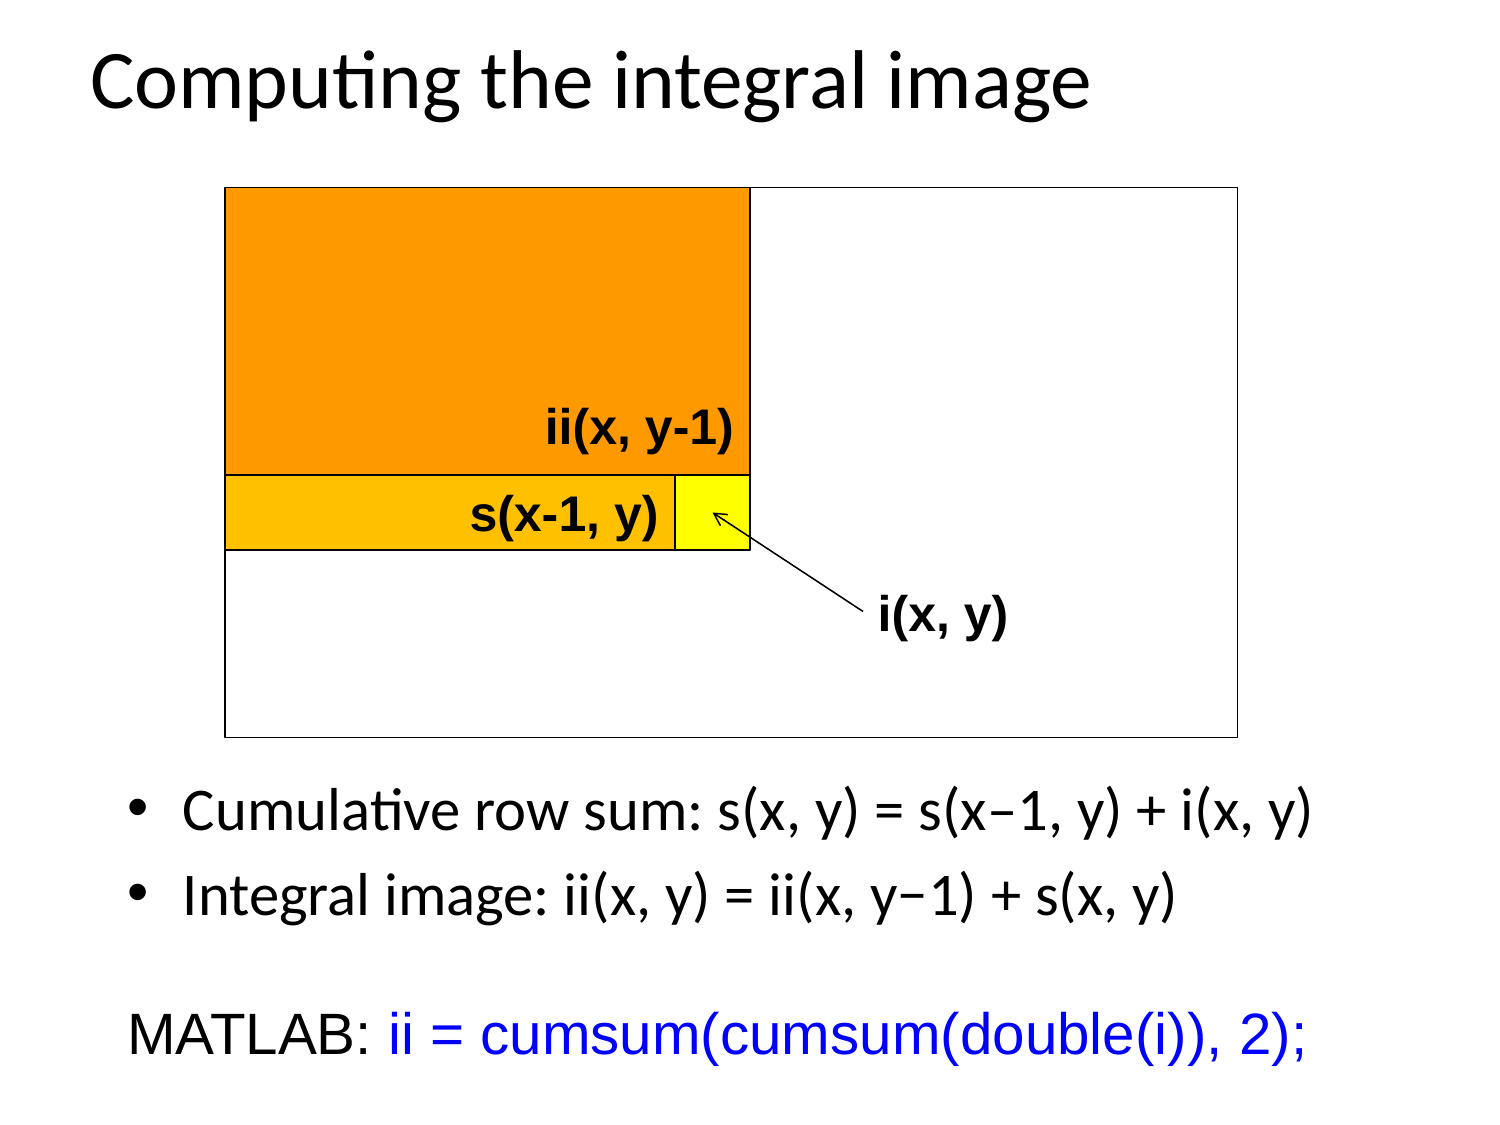

# Computing the integral image

ii(x, y-1)
s(x-1, y)

i(x, y)
Cumulative row sum: s(x, y) = s(x–1, y) + i(x, y)
Integral image: ii(x, y) = ii(x, y−1) + s(x, y)

MATLAB: ii = cumsum(cumsum(double(i)), 2);